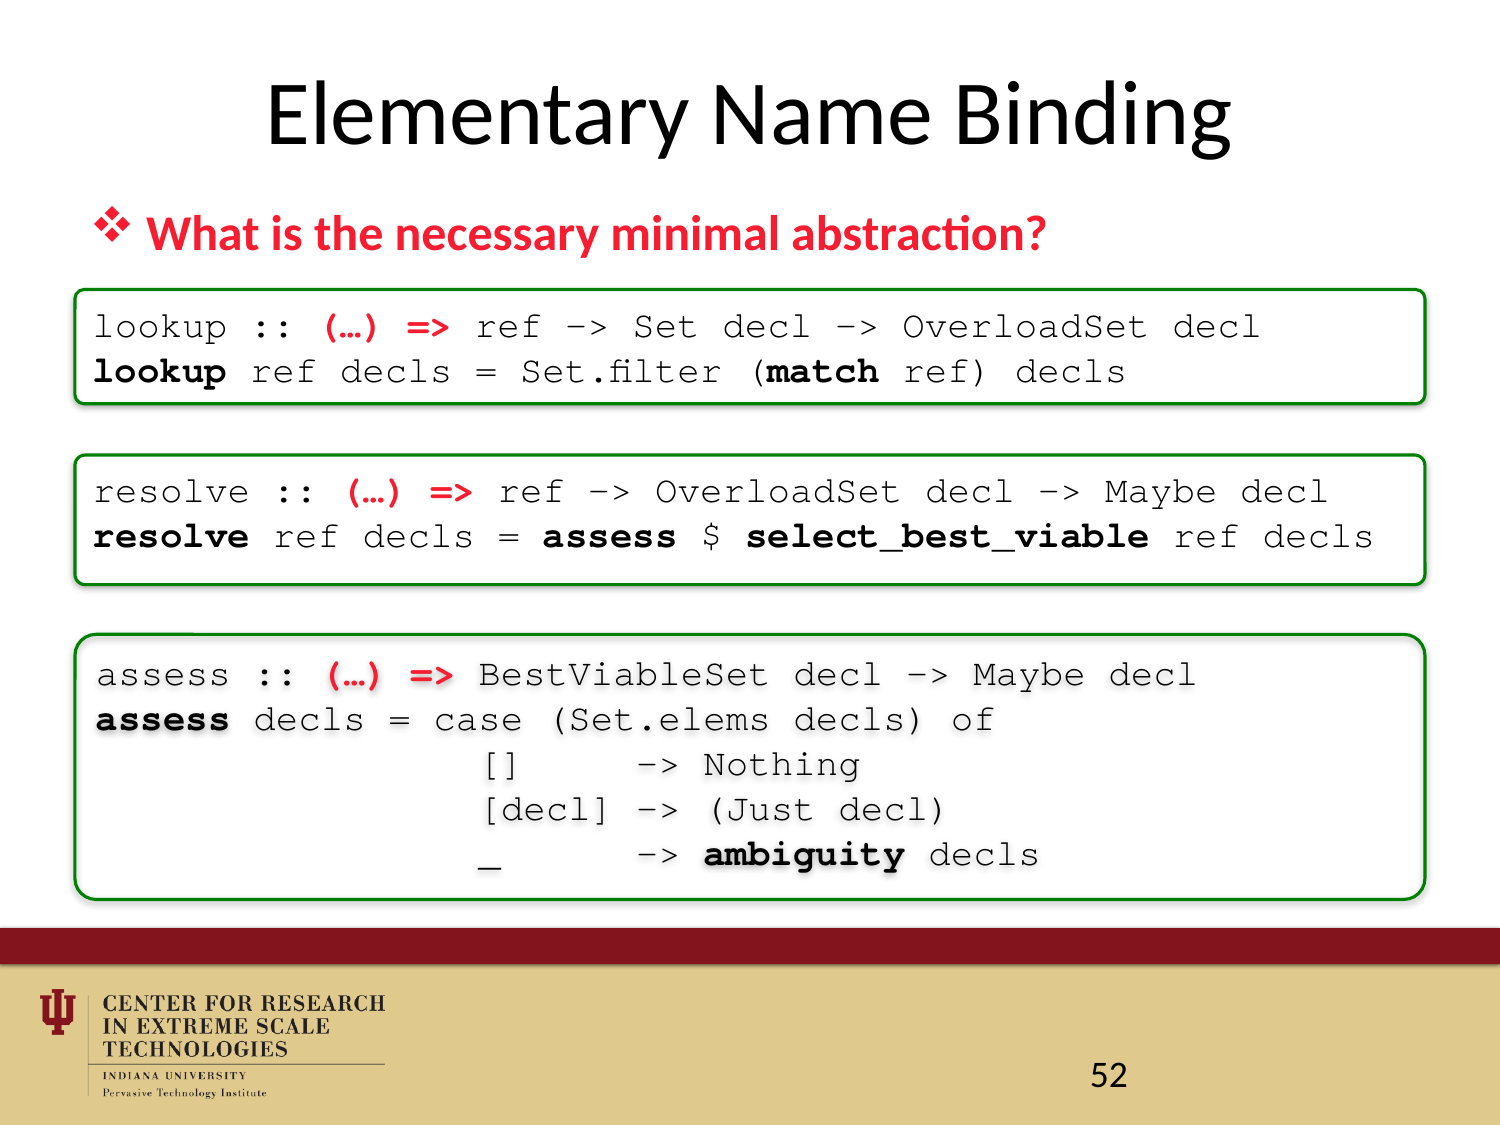

# Elementary Name Binding
What is the necessary minimal abstraction?
lookup :: (…) => ref -> Set decl -> OverloadSet decl
lookup ref decls = Set.filter (match ref) decls
resolve :: (…) => ref -> OverloadSet decl -> Maybe decl
resolve ref decls = assess $ select_best_viable ref decls

assess :: (…) => BestViableSet decl -> Maybe decl
assess decls = case (Set.elems decls) of
                 []     -> Nothing
                 [decl] -> (Just decl)
                 _      -> ambiguity decls
52